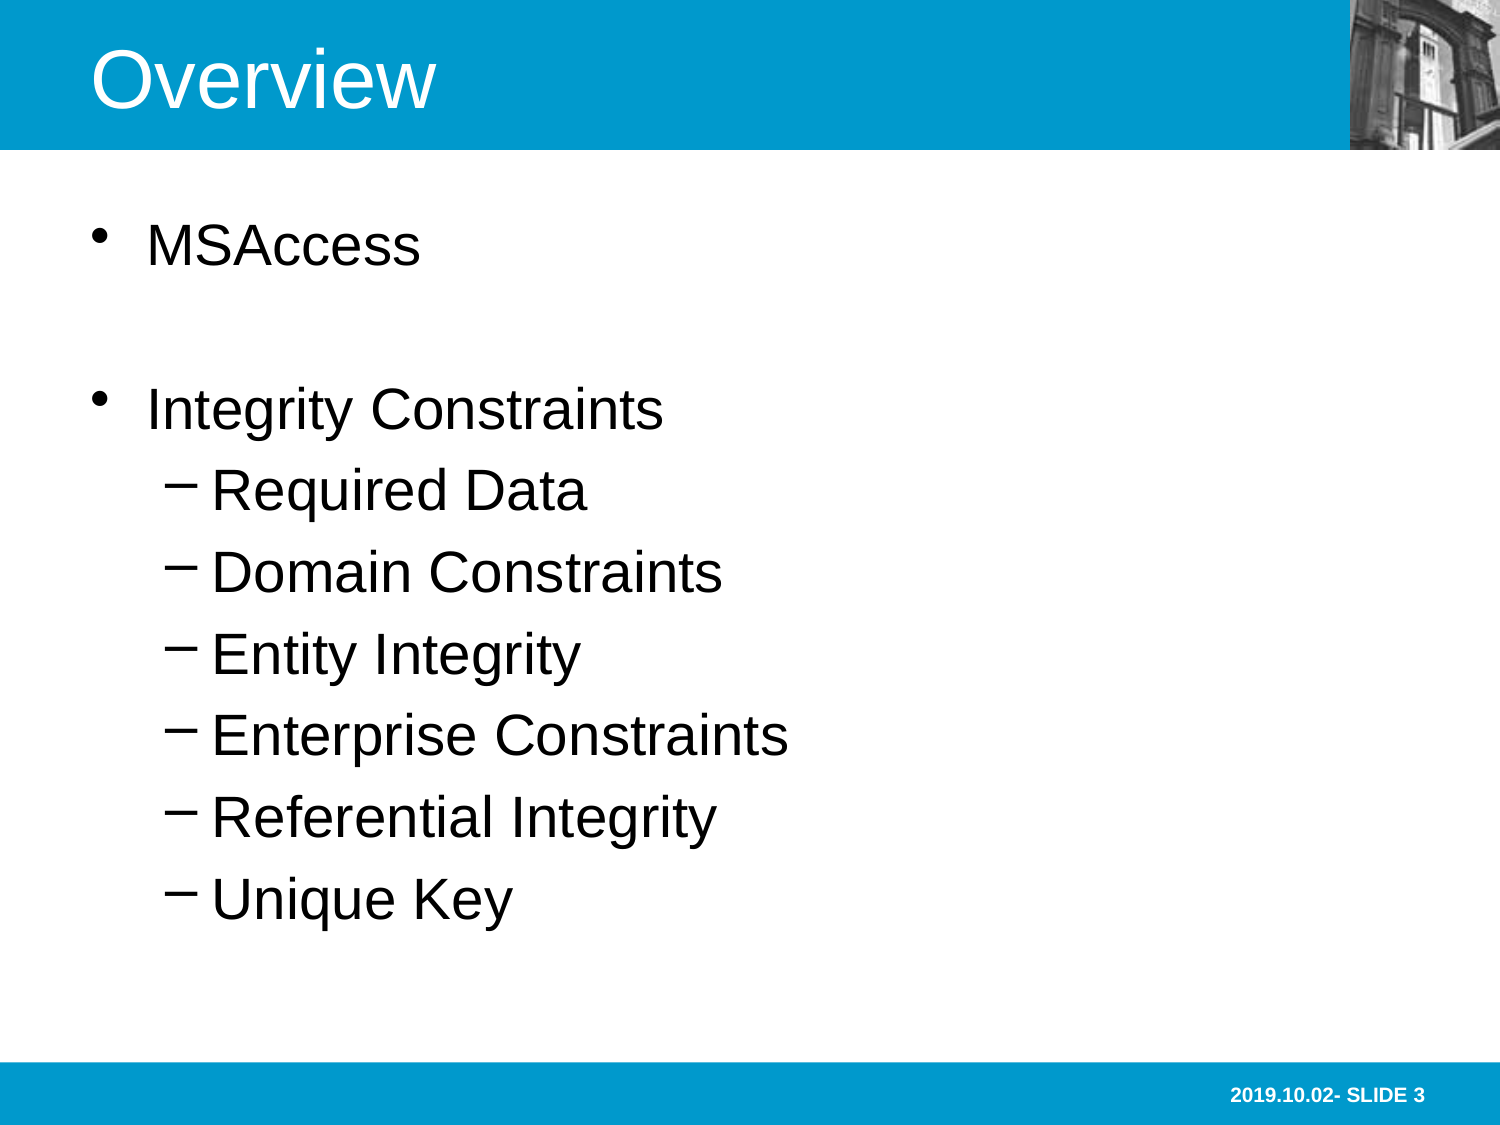

# Overview
MSAccess

Integrity Constraints
Required Data
Domain Constraints
Entity Integrity
Enterprise Constraints
Referential Integrity
Unique Key